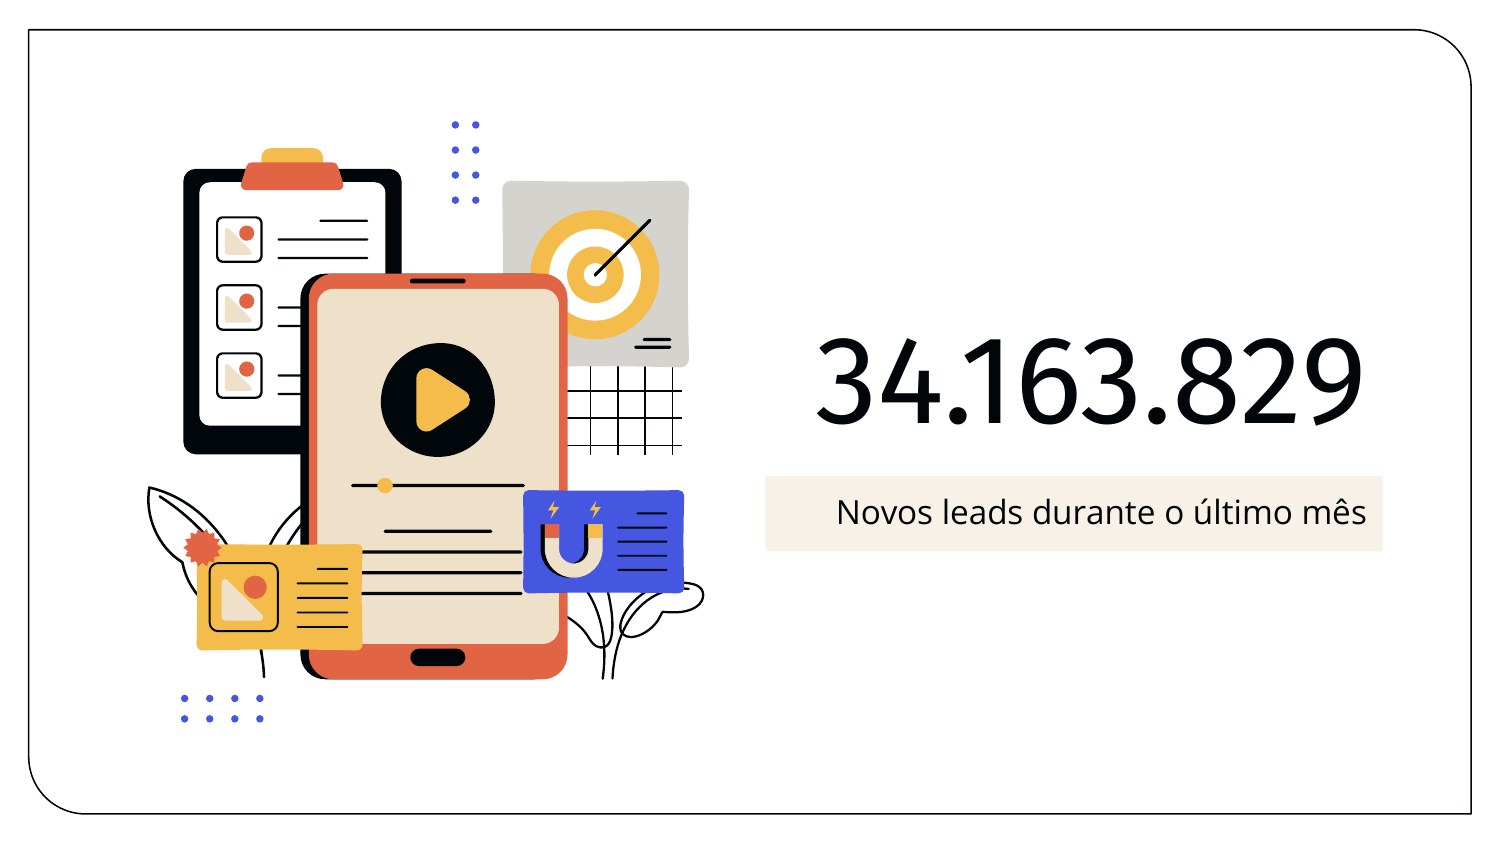

# 34.163.829
Novos leads durante o último mês